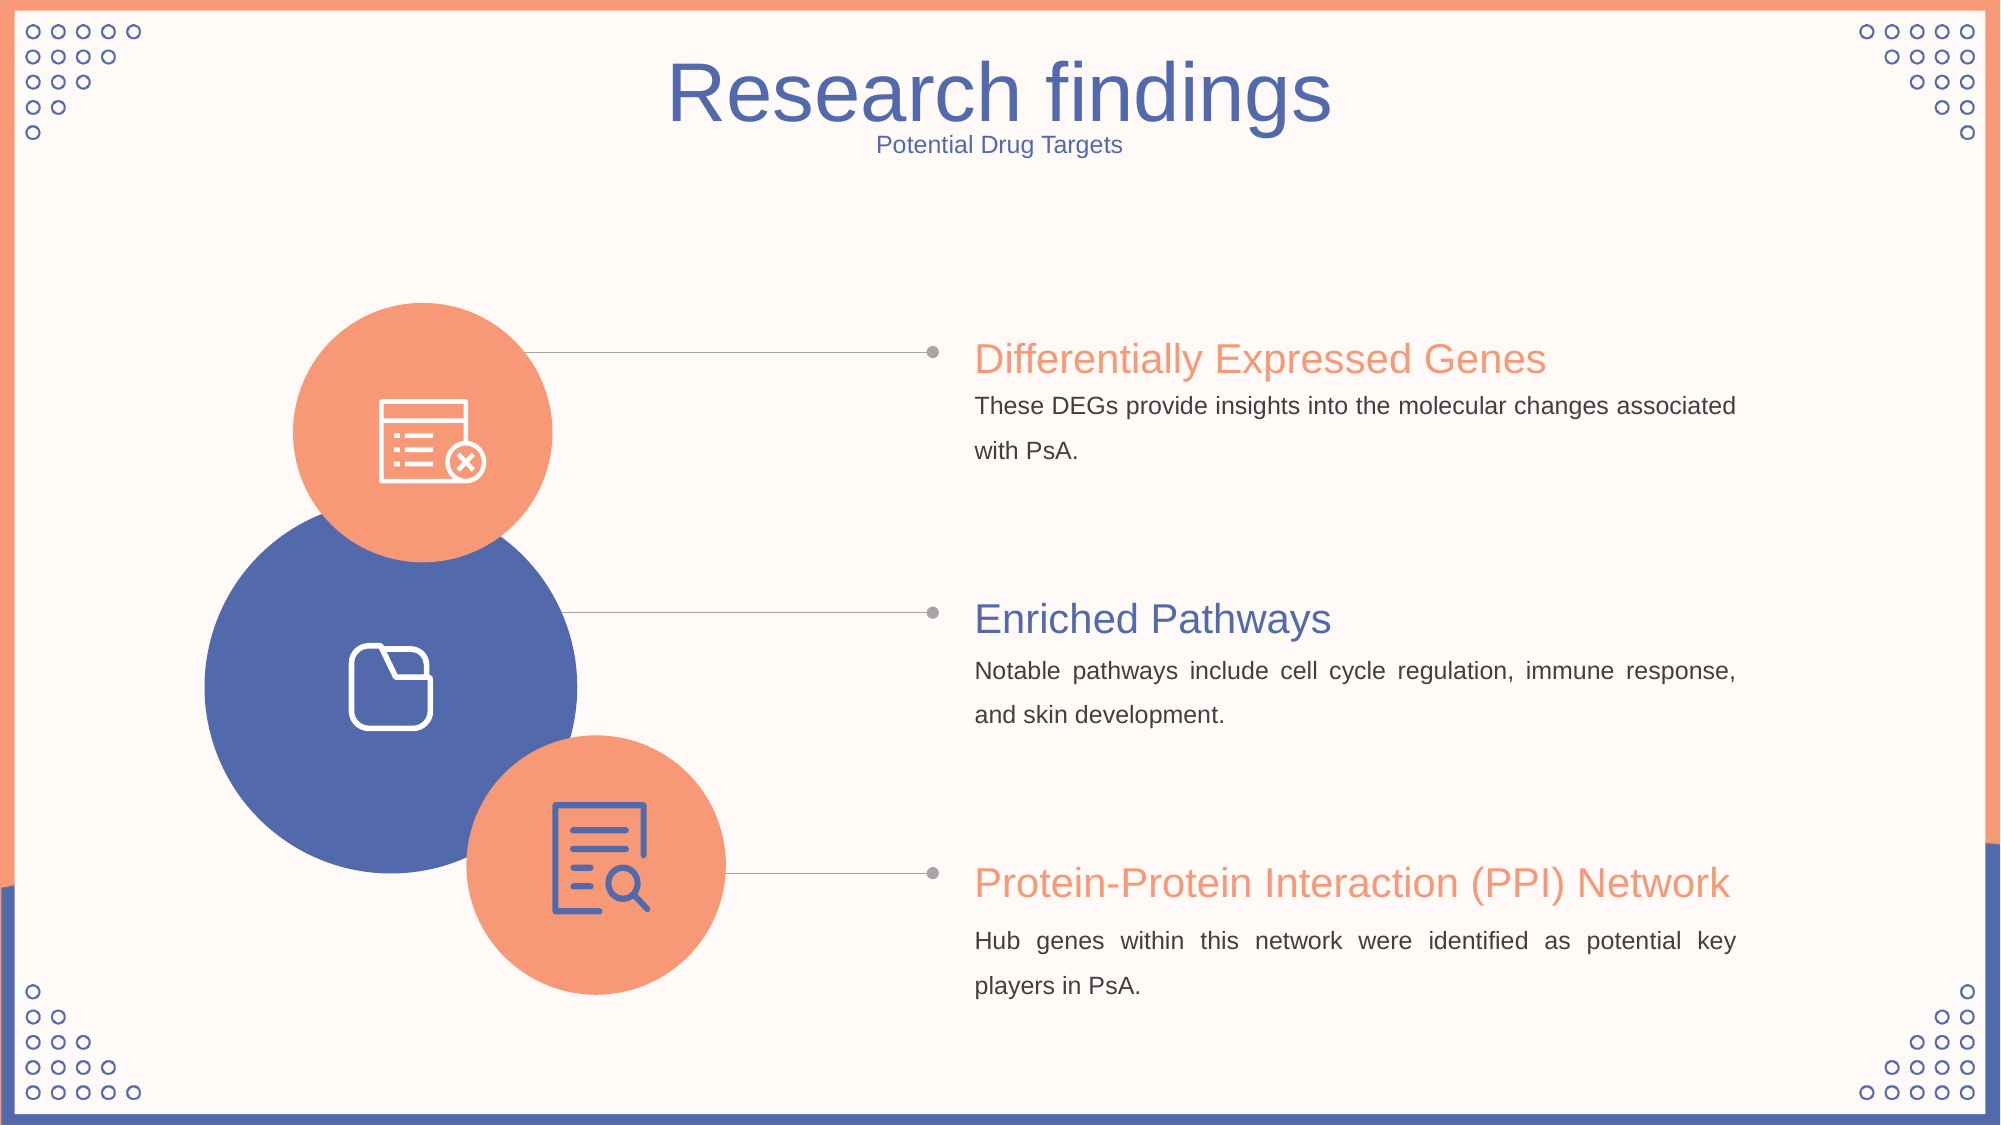

Research findings
Potential Drug Targets

Differentially Expressed Genes
These DEGs provide insights into the molecular changes associated with PsA.

Enriched Pathways
Notable pathways include cell cycle regulation, immune response, and skin development.

Protein-Protein Interaction (PPI) Network
Hub genes within this network were identified as potential key players in PsA.